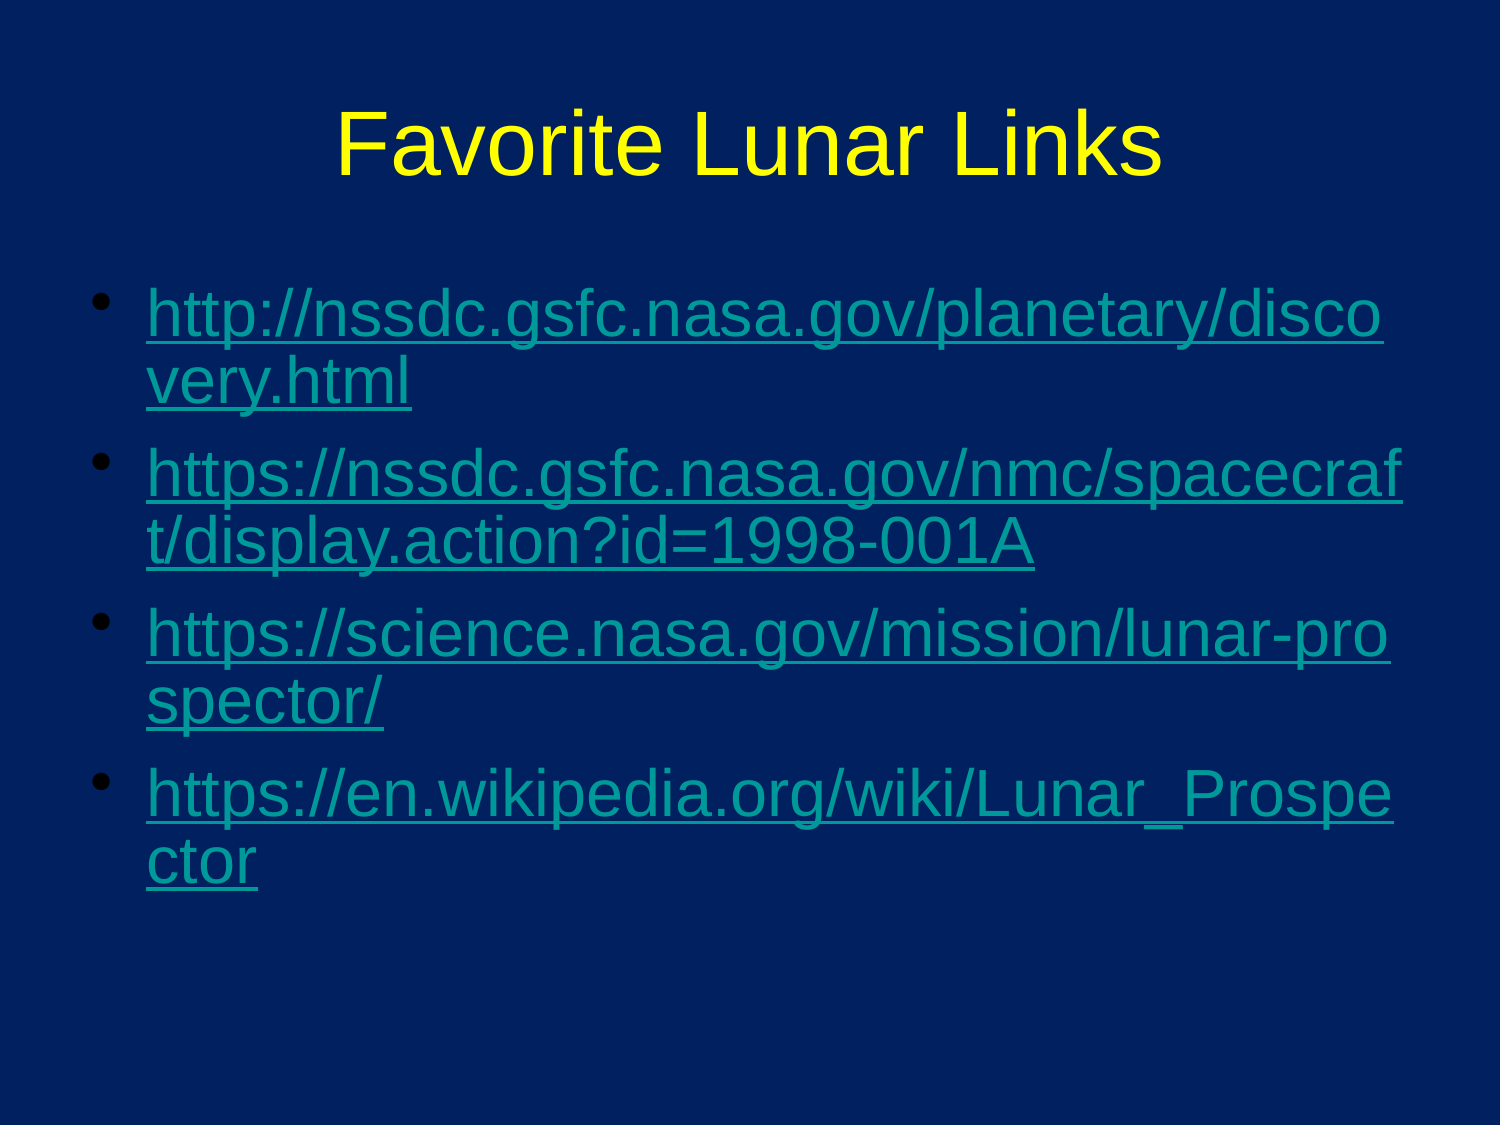

# Favorite Lunar Links
http://nssdc.gsfc.nasa.gov/planetary/discovery.html
https://nssdc.gsfc.nasa.gov/nmc/spacecraft/display.action?id=1998-001A
https://science.nasa.gov/mission/lunar-prospector/
https://en.wikipedia.org/wiki/Lunar_Prospector